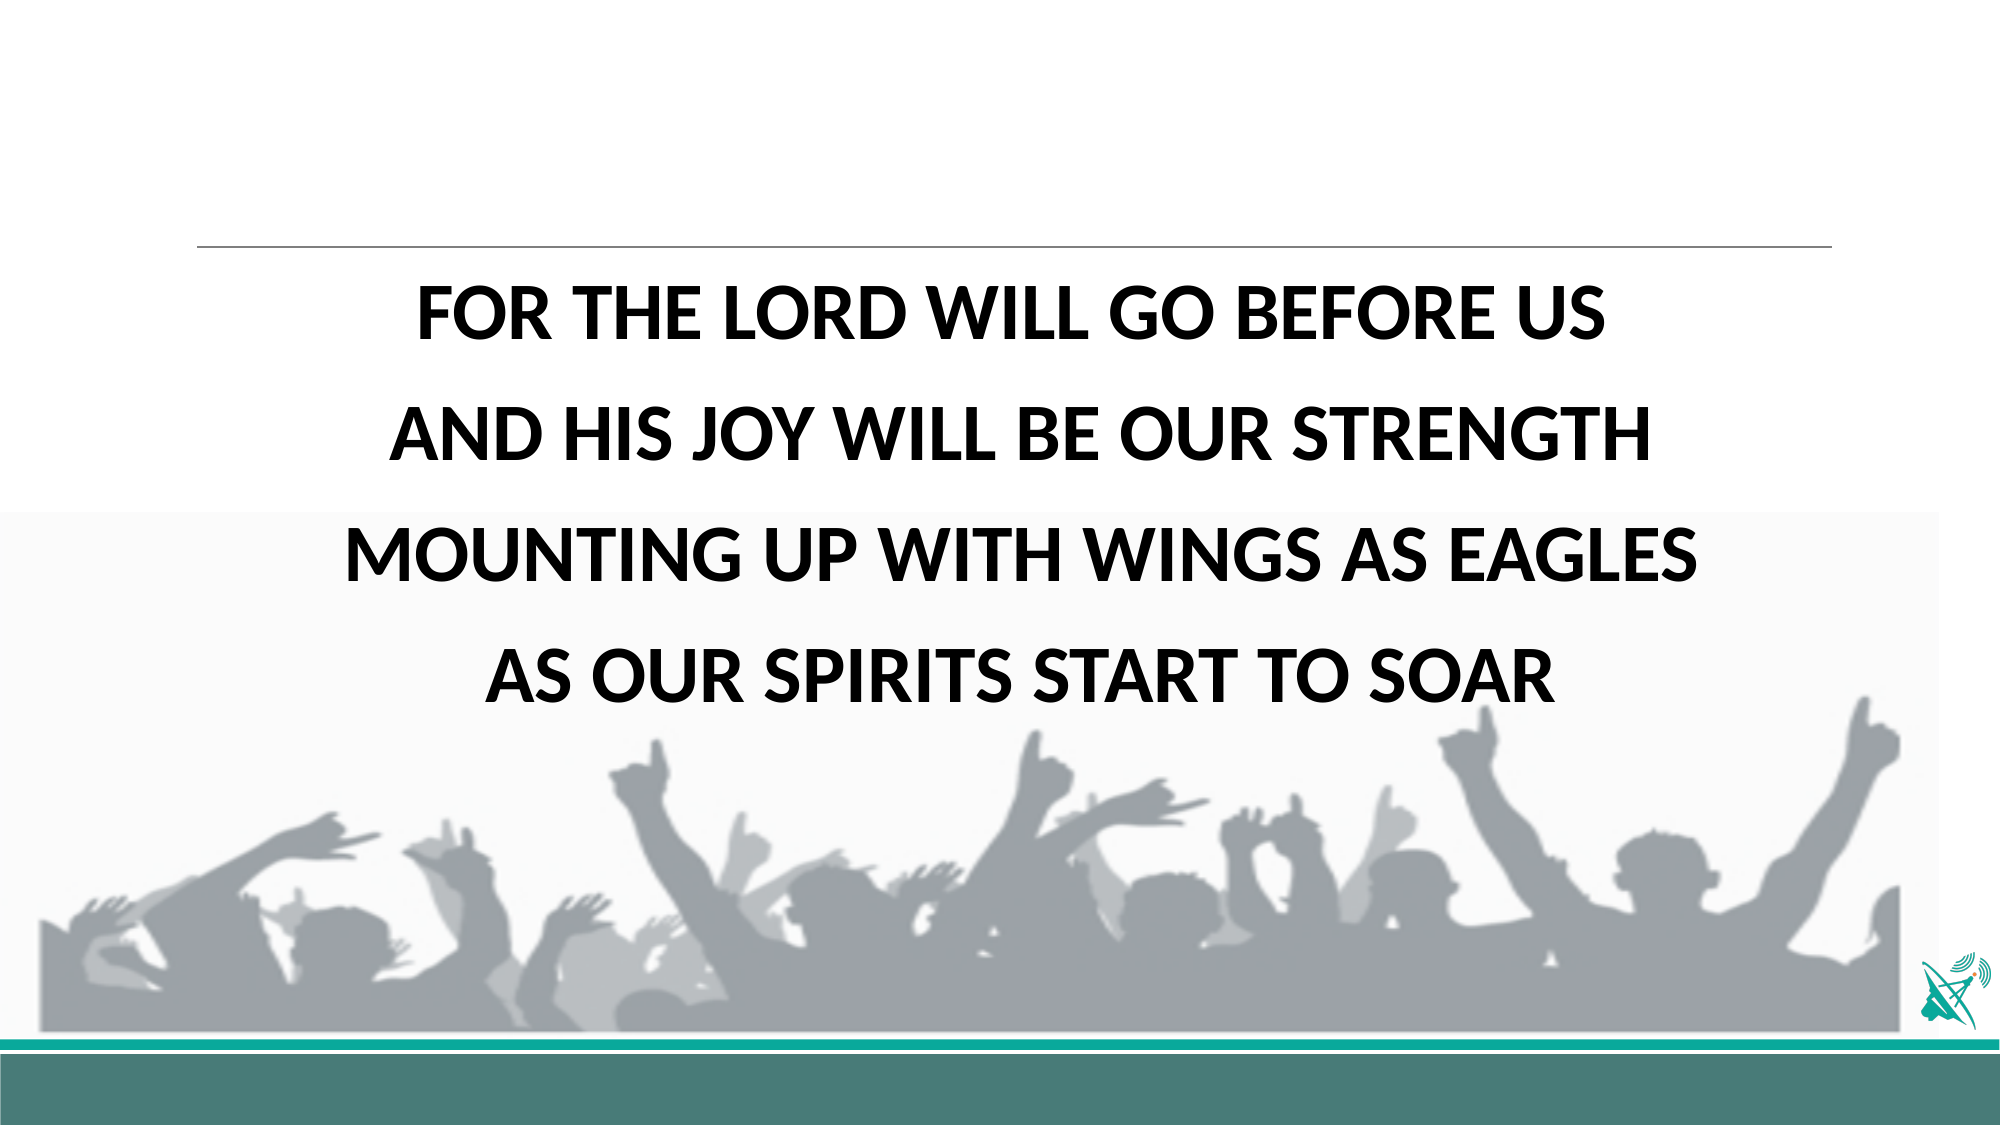

FOR THE LORD WILL GO BEFORE US
AND HIS JOY WILL BE OUR STRENGTH
MOUNTING UP WITH WINGS AS EAGLES
AS OUR SPIRITS START TO SOAR